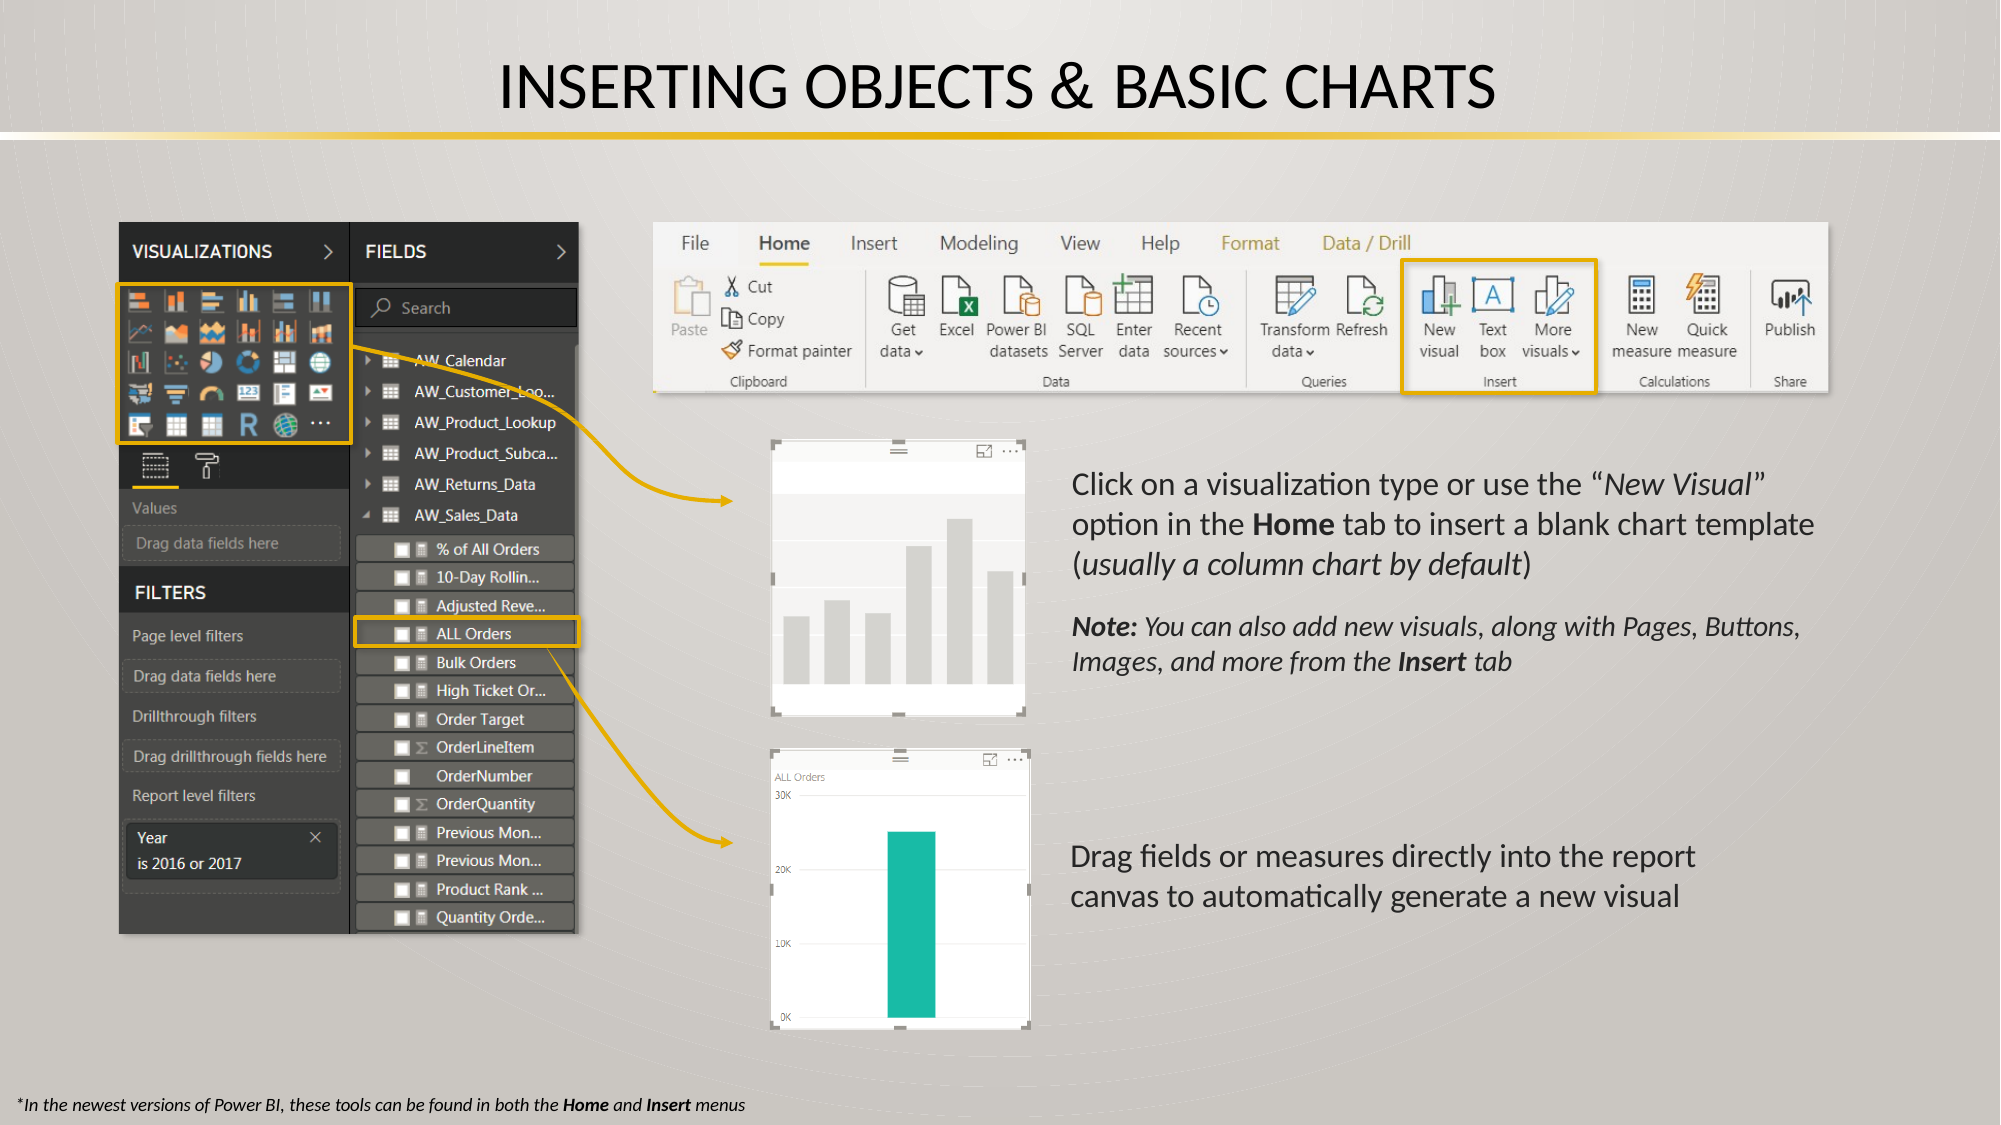

# INSERTING OBJECTS & BASIC CHARTS

Click on a visualization type or use the “New Visual”  option in the Home tab to insert a blank chart template  (usually a column chart by default)
Note: You can also add new visuals, along with Pages, Buttons,  Images, and more from the Insert tab
Drag fields or measures directly into the report  canvas to automatically generate a new visual
*In the newest versions of Power BI, these tools can be found in both the Home and Insert menus